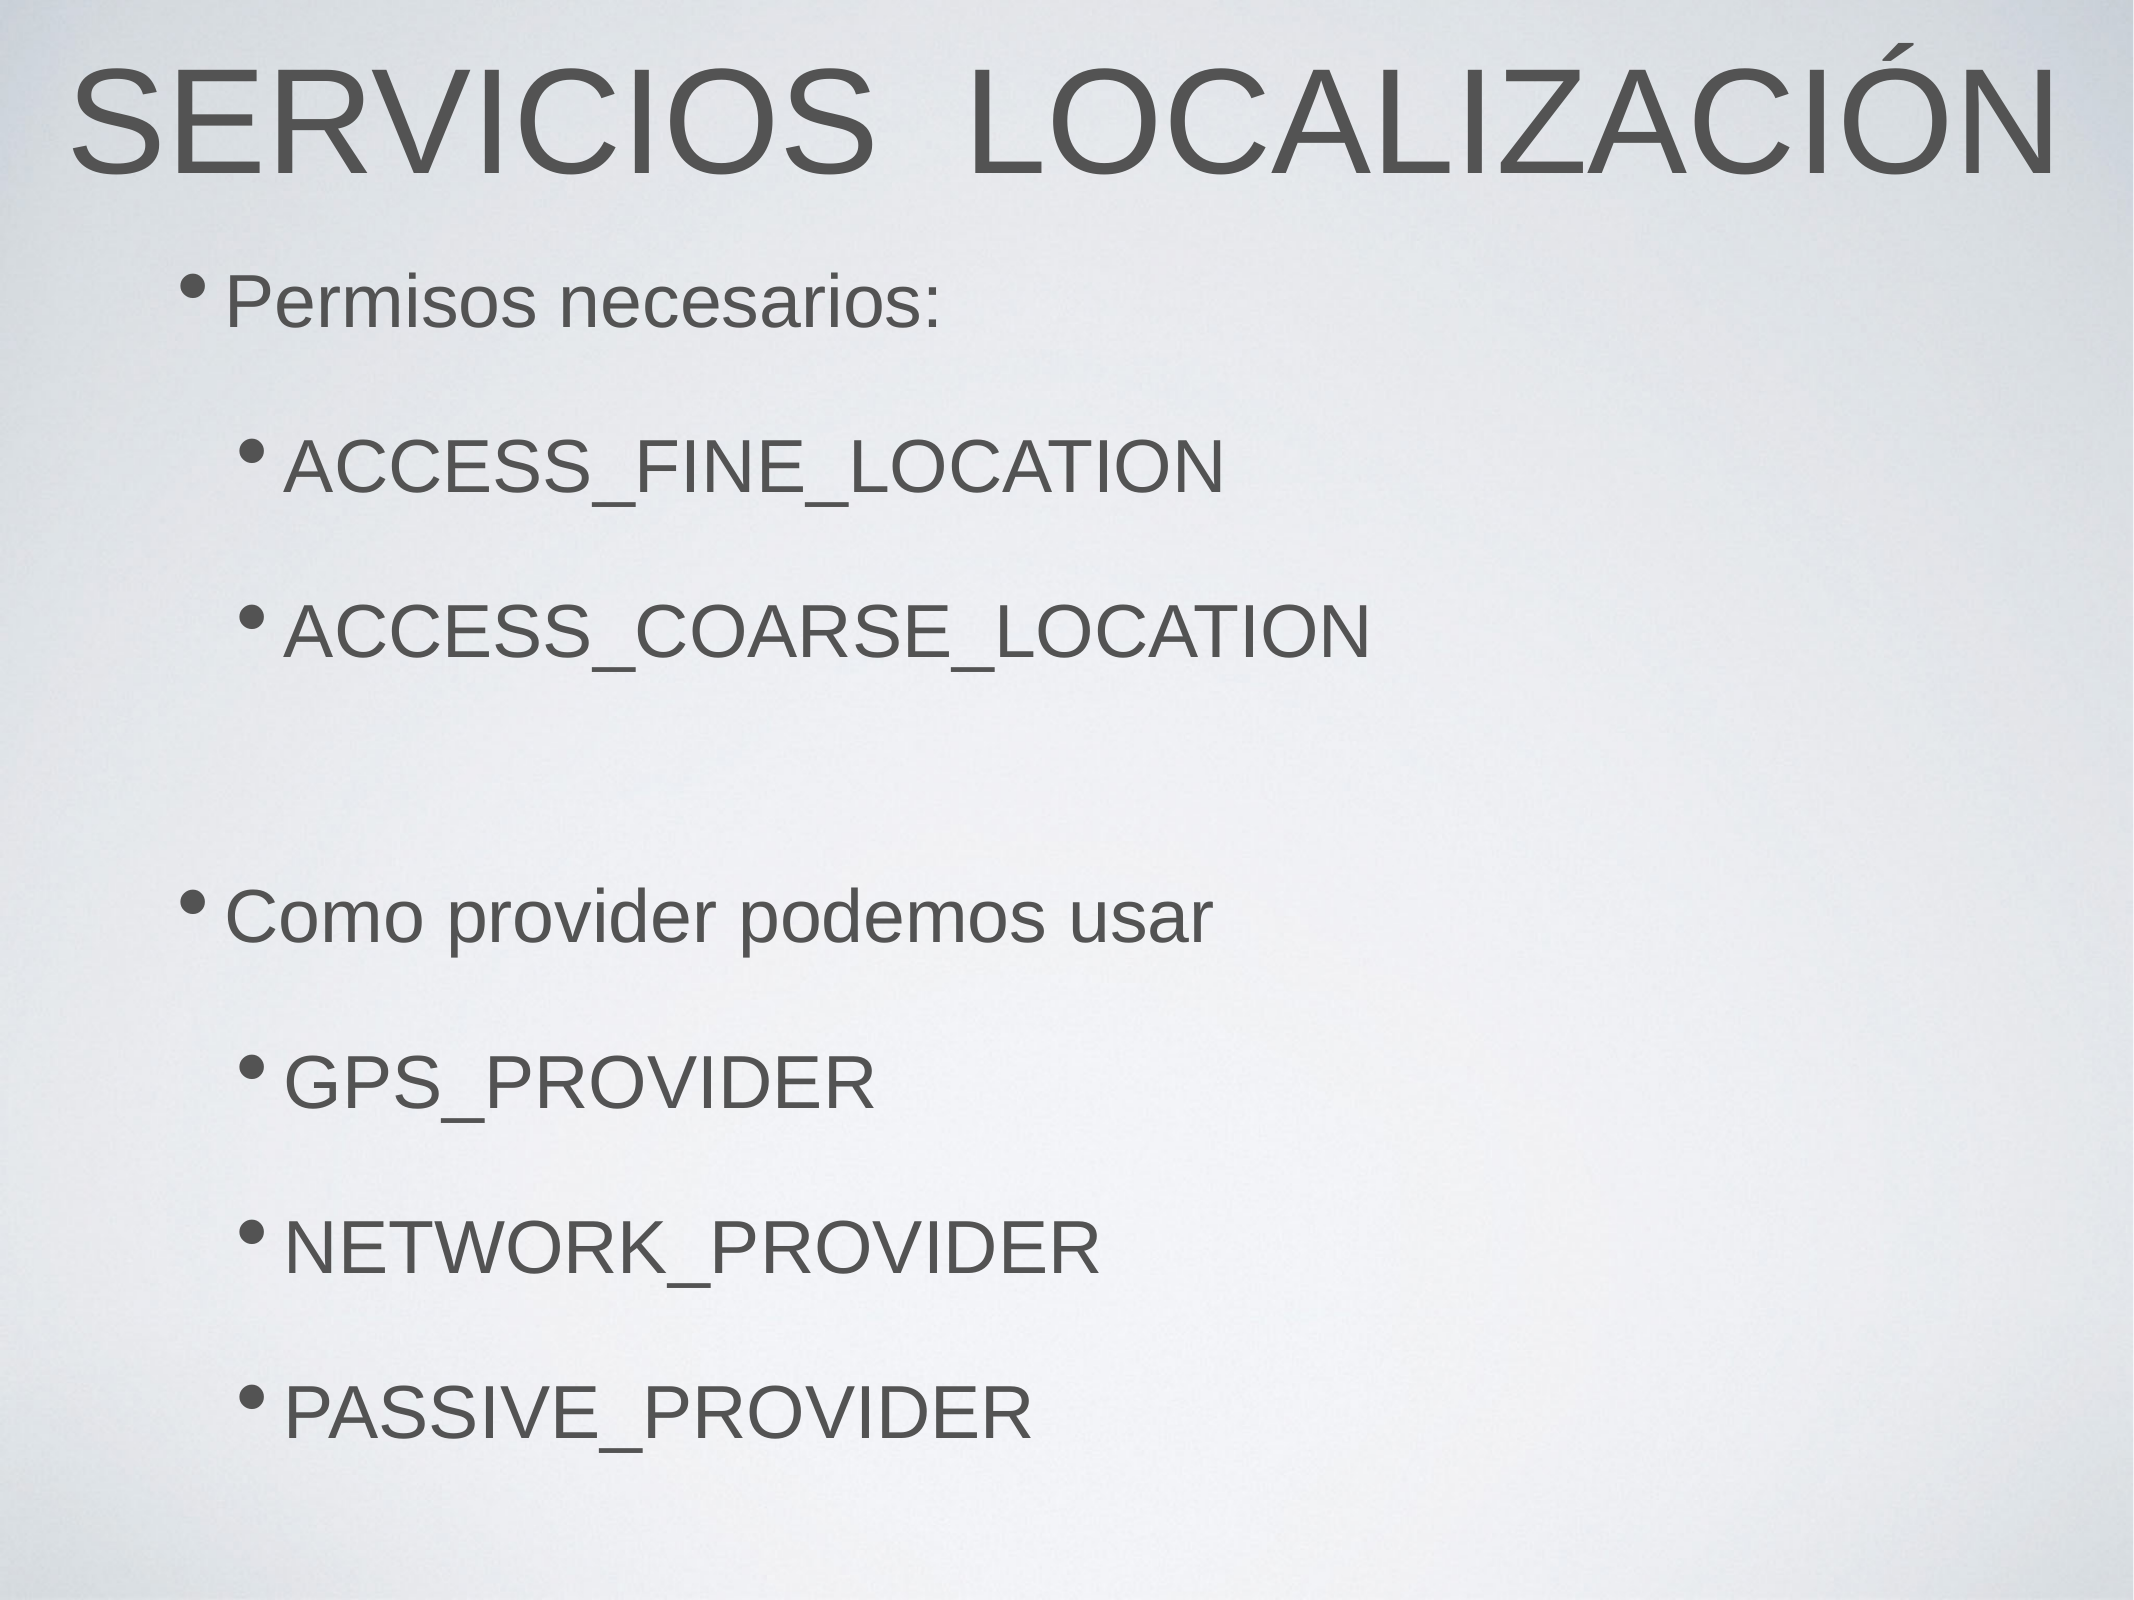

# servicios  localización
Permisos necesarios:
ACCESS_FINE_LOCATION
ACCESS_COARSE_LOCATION

Como provider podemos usar
GPS_PROVIDER
NETWORK_PROVIDER
PASSIVE_PROVIDER